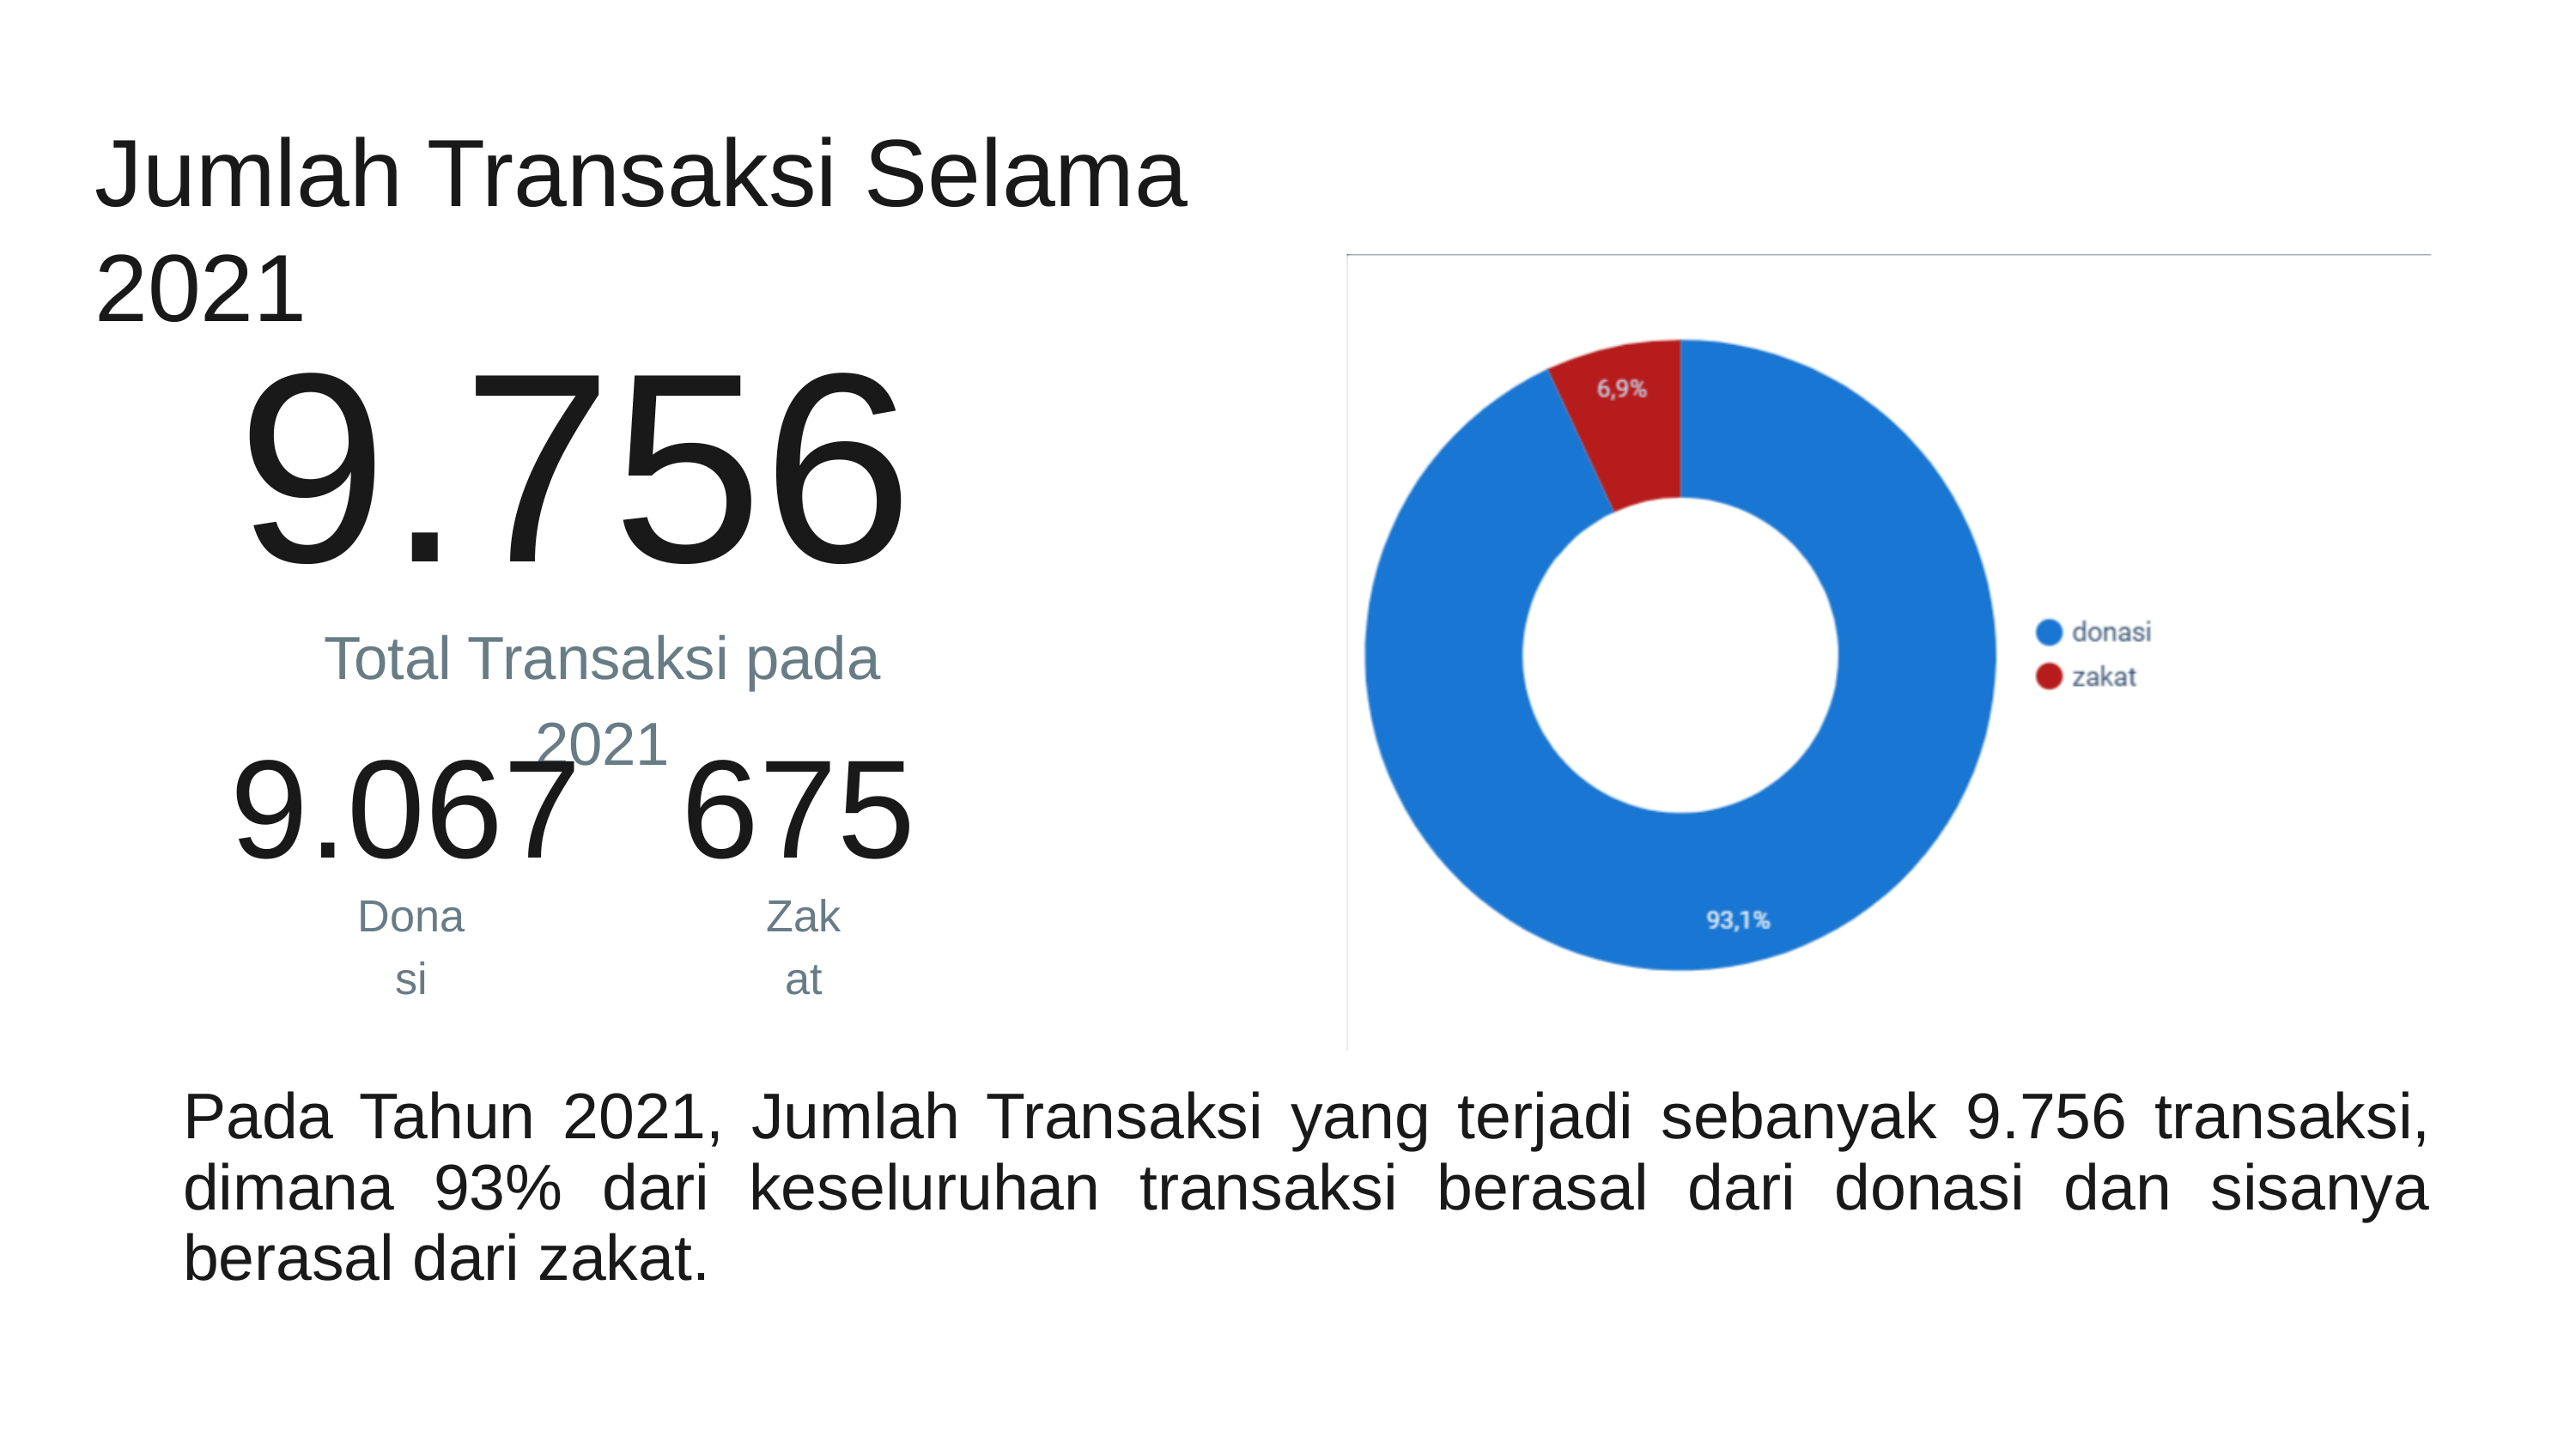

Jumlah Transaksi Selama 2021

9.756
Total Transaksi pada 2021
9.067
675
Donasi
Zakat
Pada Tahun 2021, Jumlah Transaksi yang terjadi sebanyak 9.756 transaksi, dimana 93% dari keseluruhan transaksi berasal dari donasi dan sisanya berasal dari zakat.